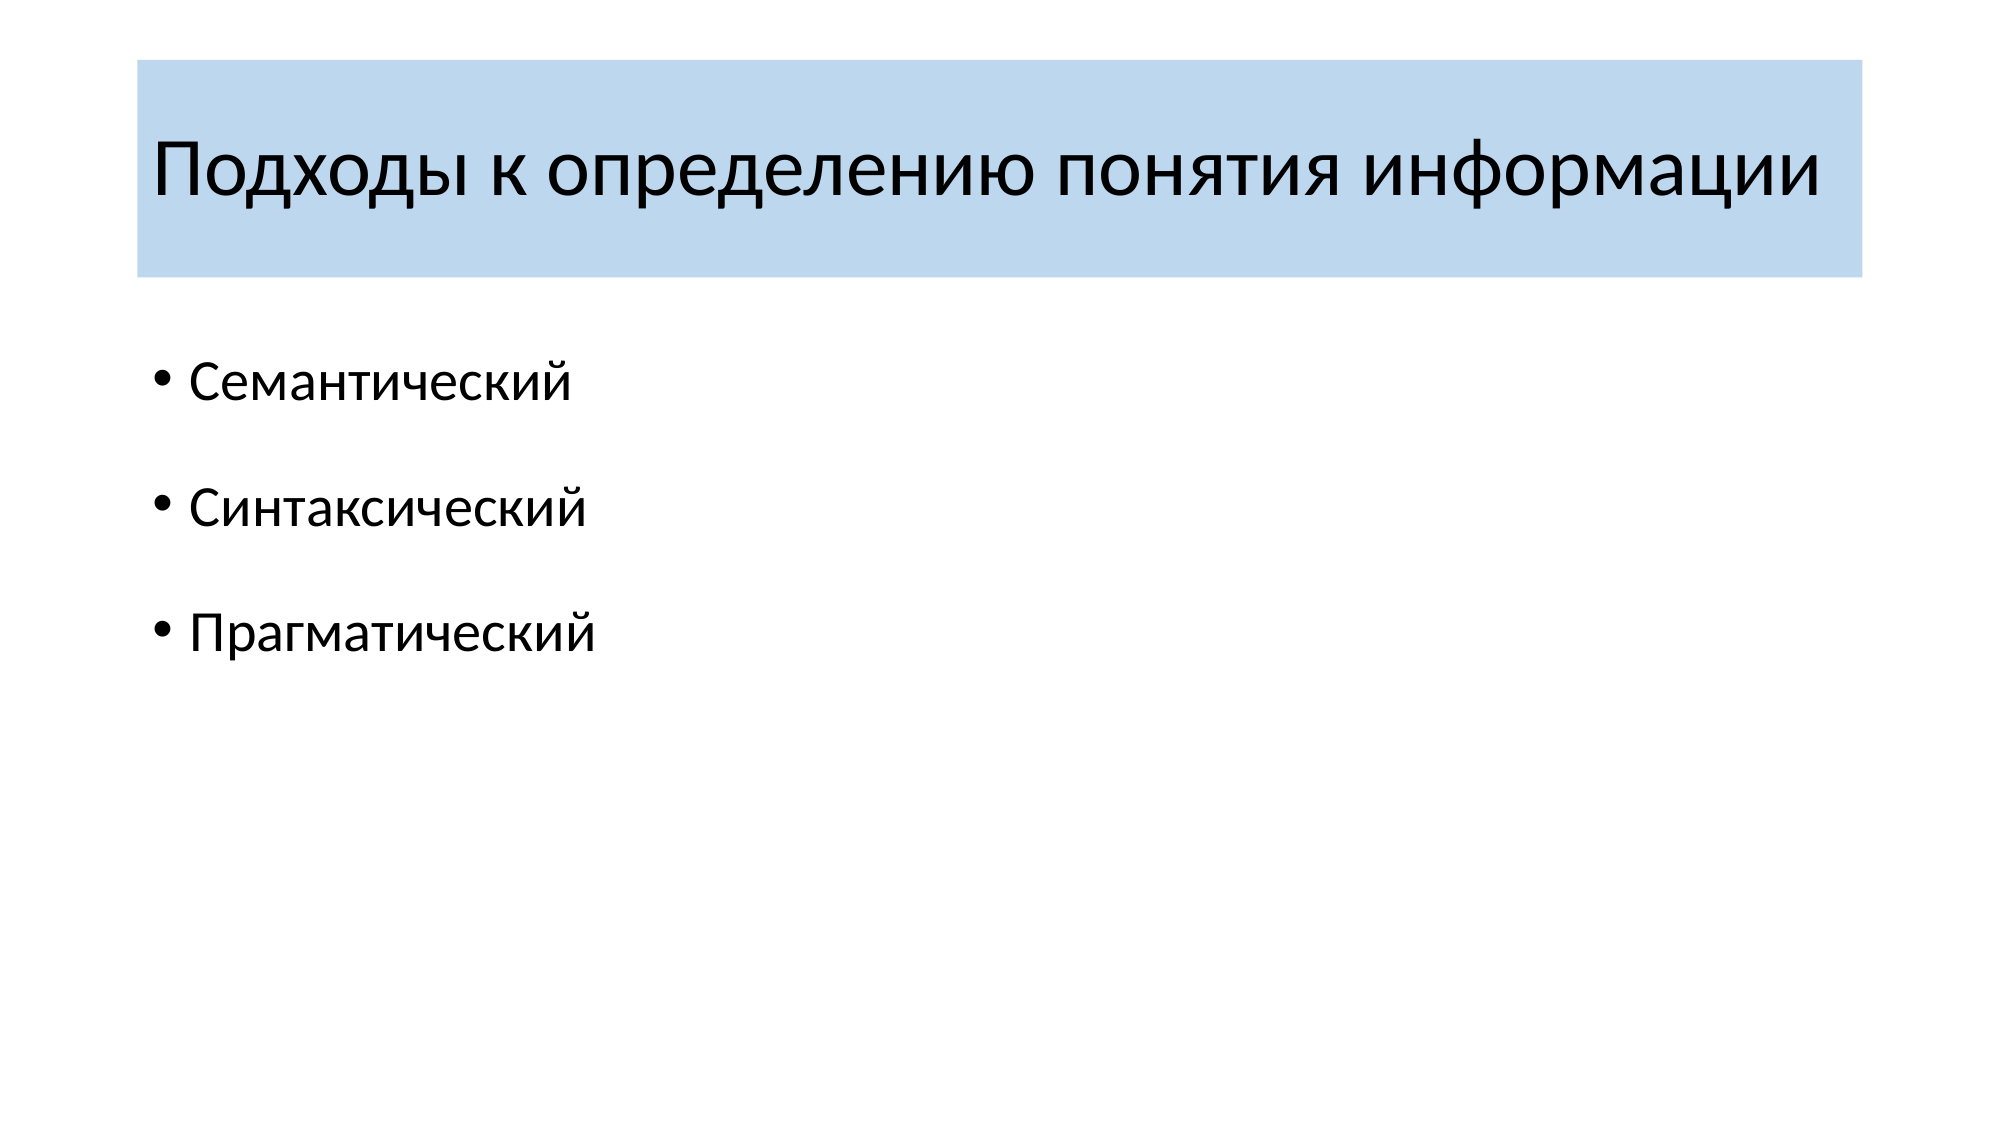

# Подходы к определению понятия информации
Семантический
Синтаксический
Прагматический